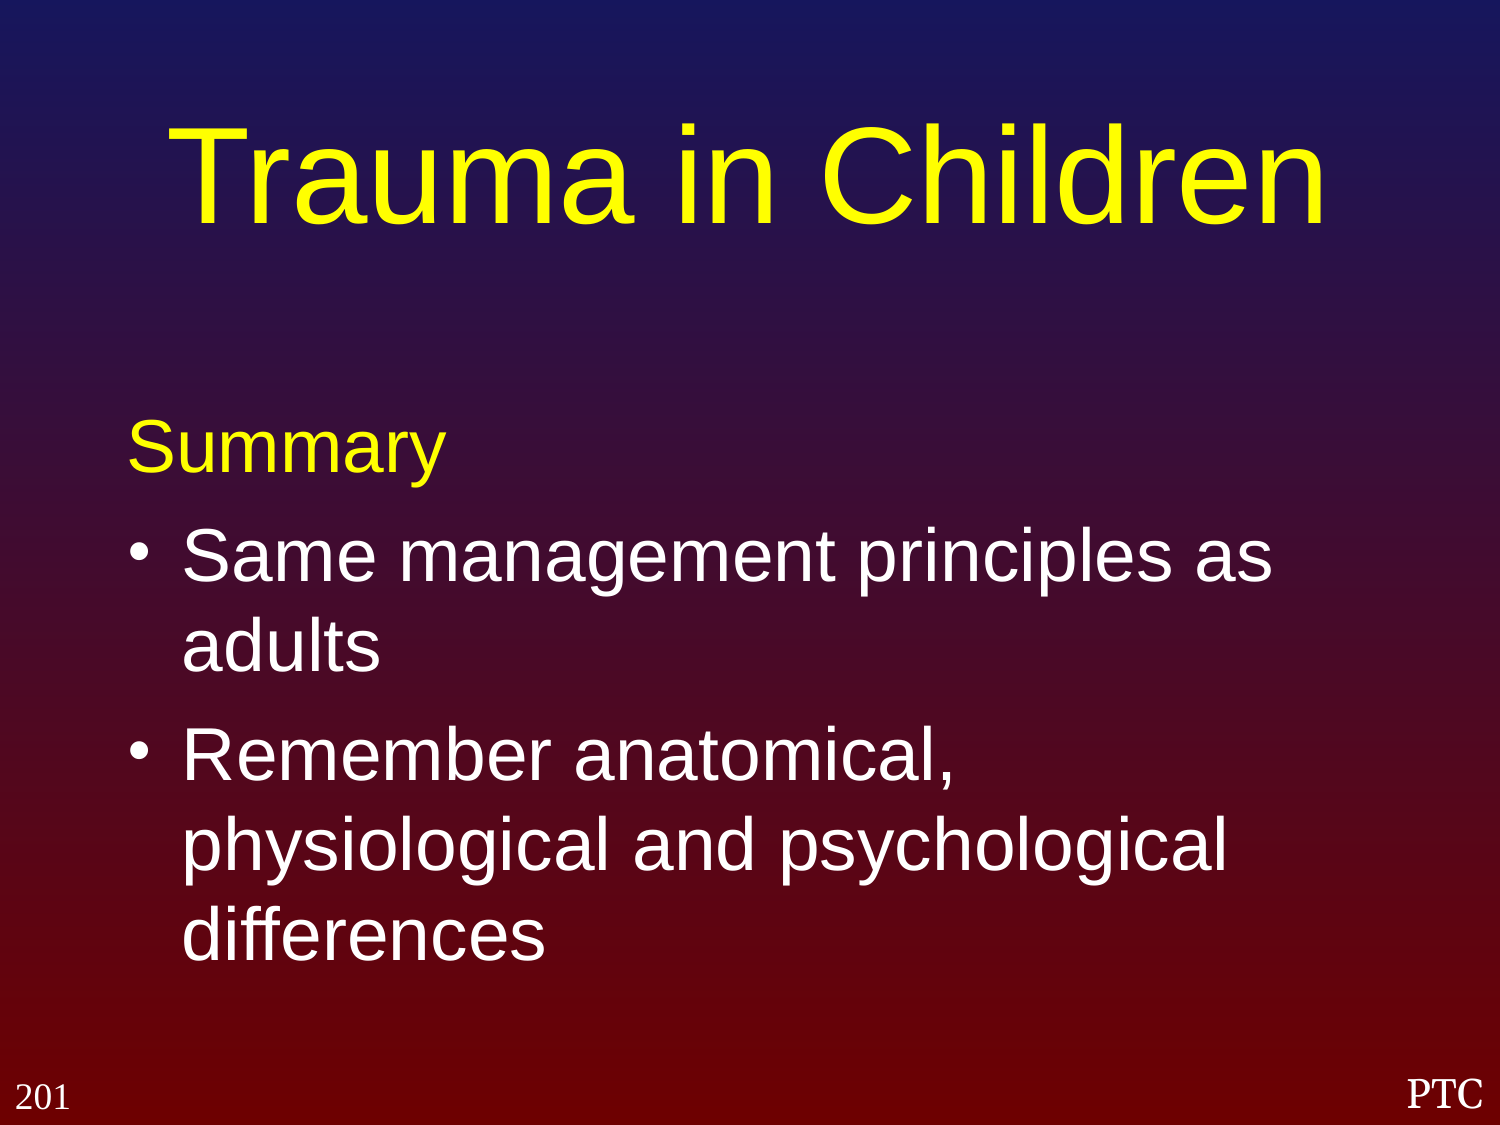

Trauma in Children
Summary
Same management principles as adults
Remember anatomical, physiological and psychological differences
201